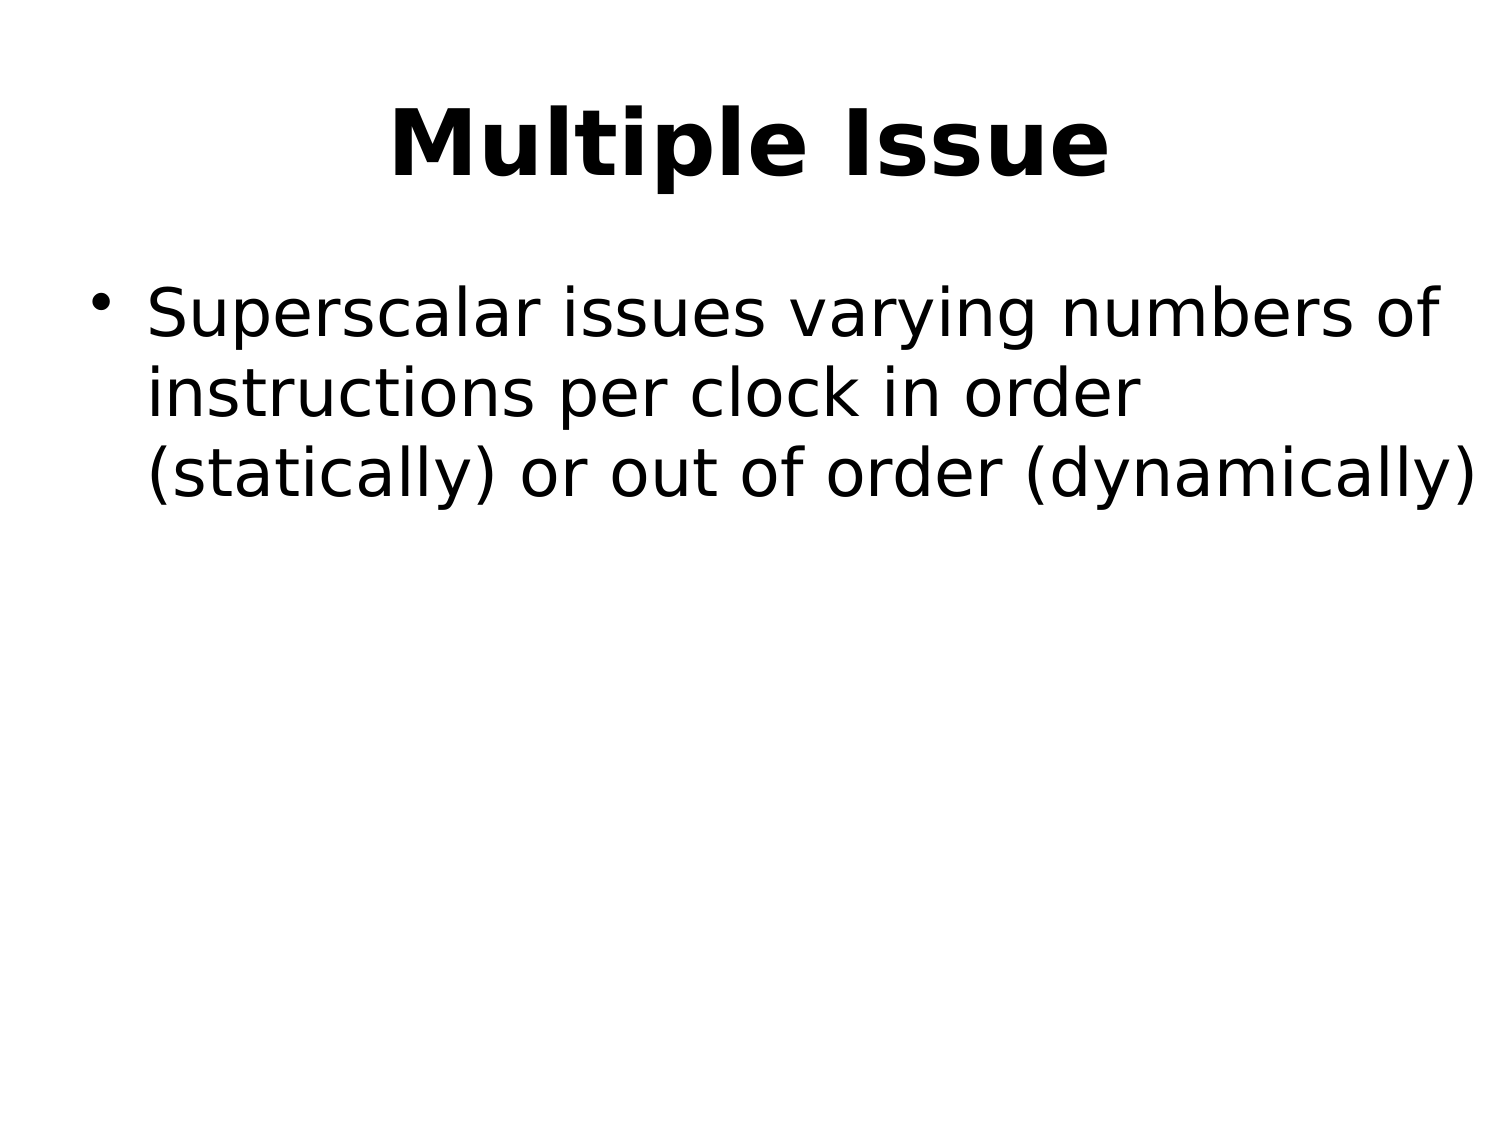

# Multiple Issue
Superscalar issues varying numbers of instructions per clock in order (statically) or out of order (dynamically)